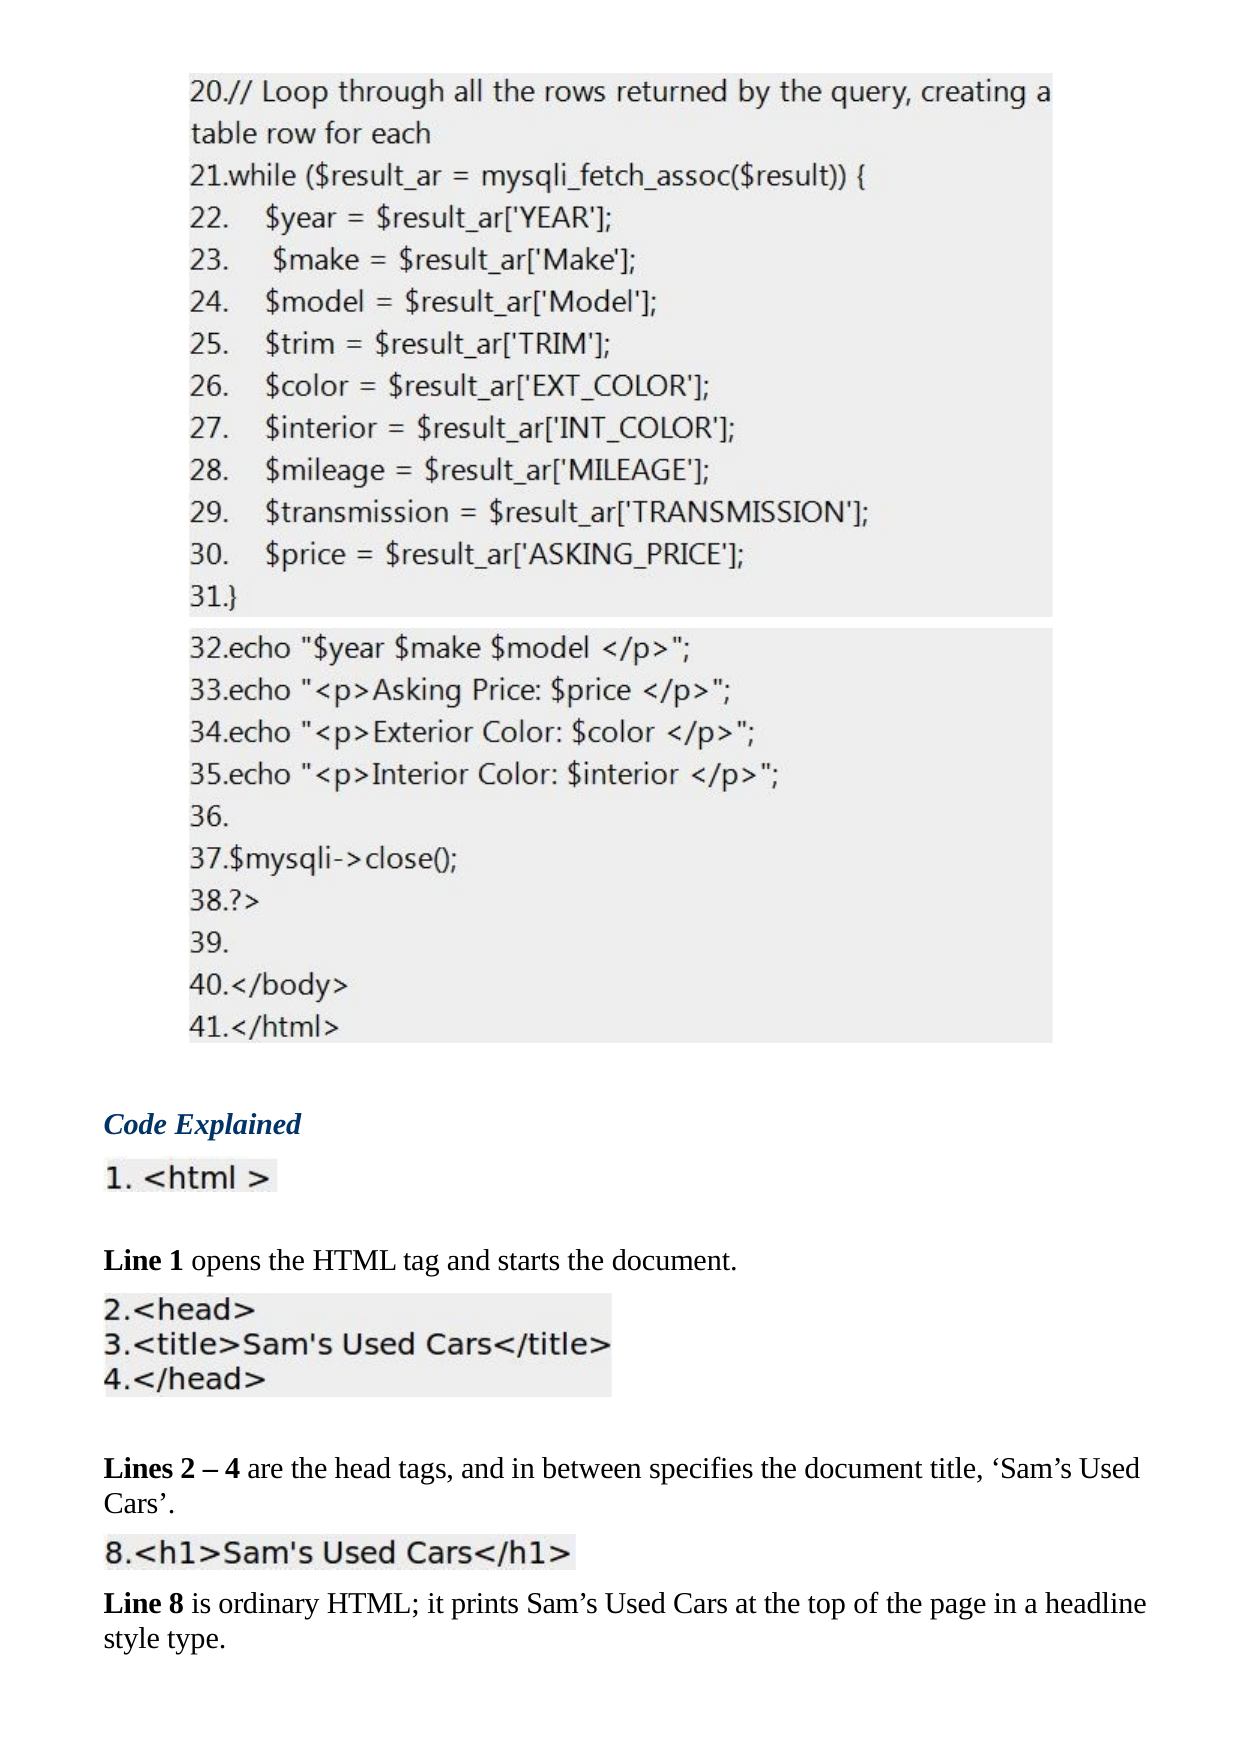

Code Explained

Line 1 opens the HTML tag and starts the document.

Lines 2 – 4 are the head tags, and in between specifies the document title, ‘Sam’s Used  Cars’.

Line 8 is ordinary HTML; it prints Sam’s Used Cars at the top of the page in a headline  style type.